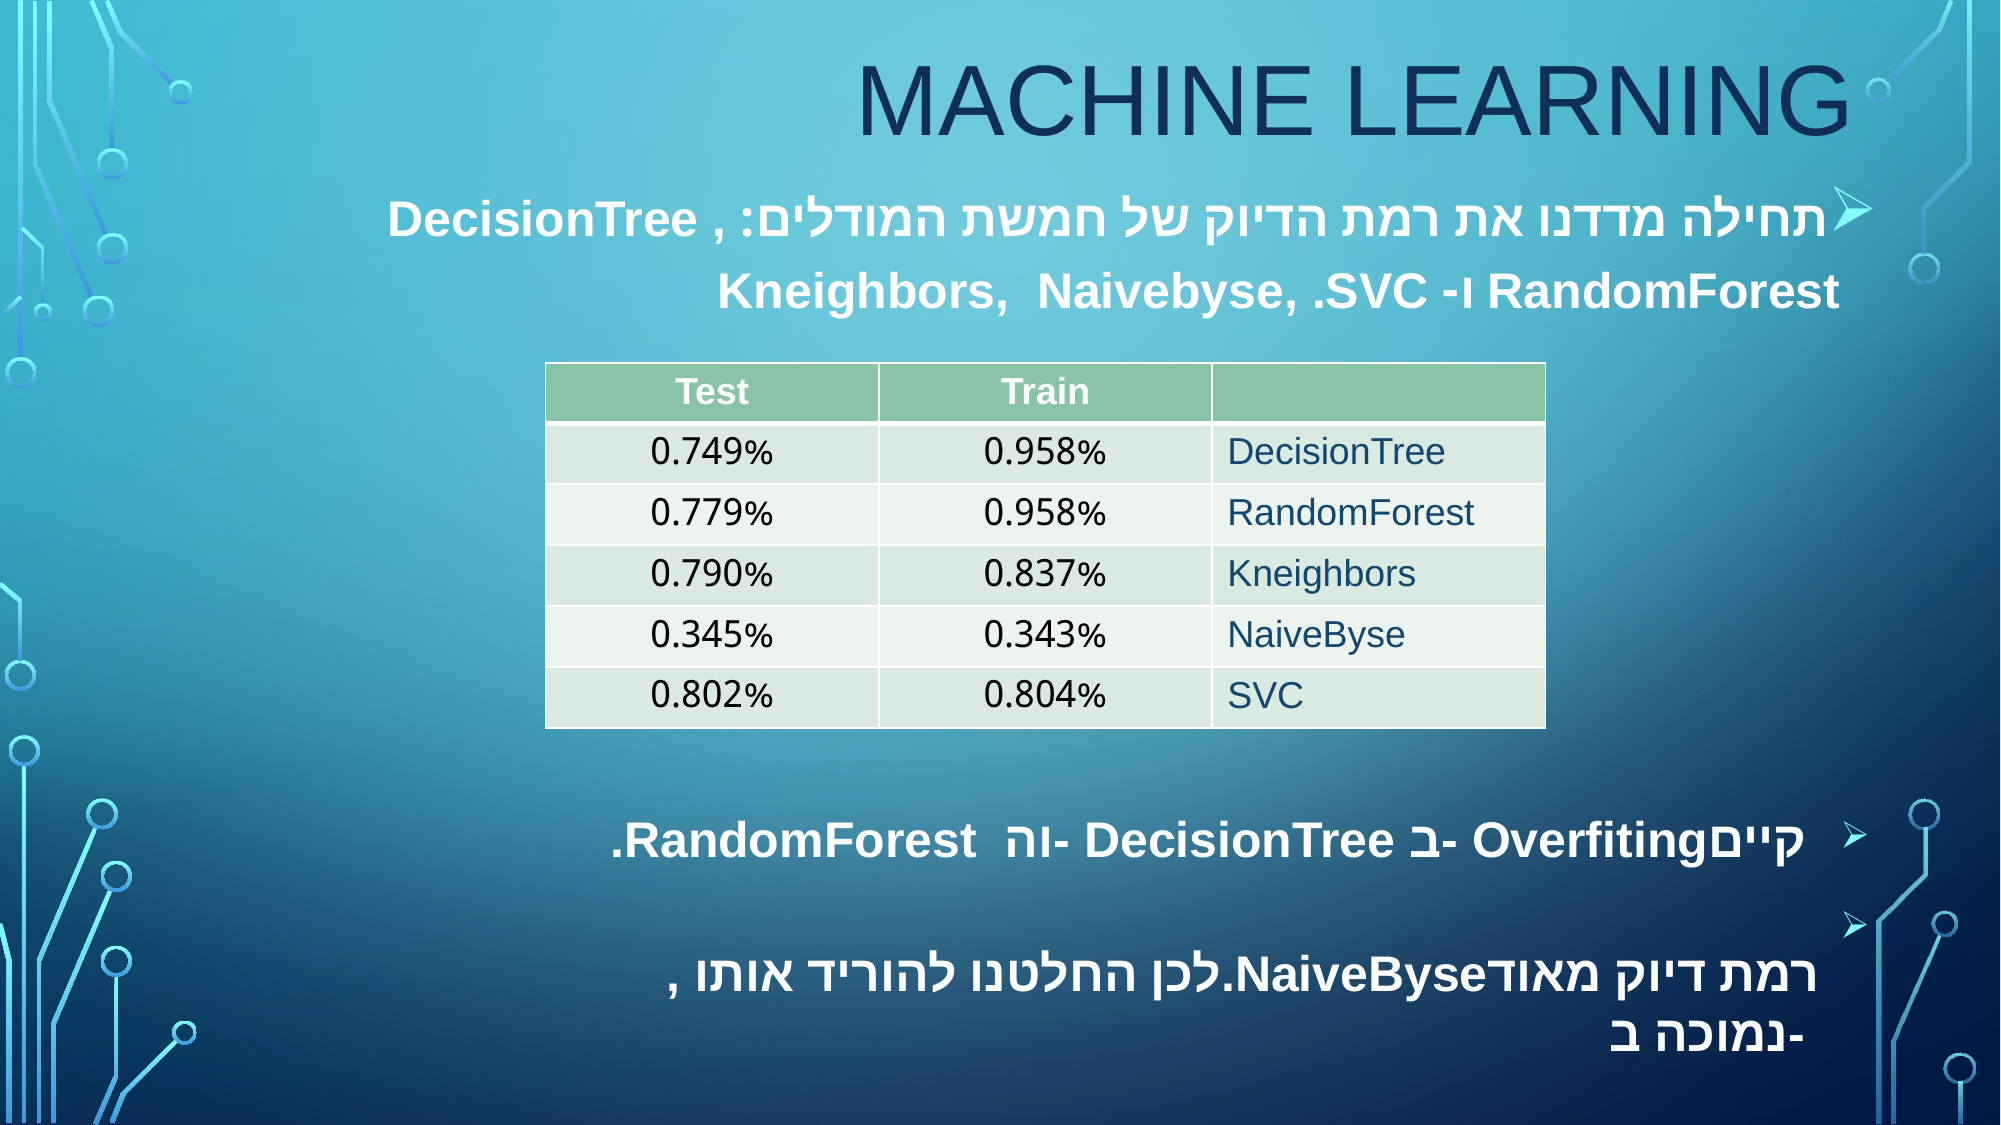

# Machine Learning

תחילה מדדנו את רמת הדיוק של חמשת המודלים: DecisionTree , RandomForest ו- Kneighbors,  Naivebyse, .SVC

| Test | Train |  |
| --- | --- | --- |
| 0.749% | 0.958% | DecisionTree |
| 0.779% | 0.958% | RandomForest |
| 0.790% | 0.837% | Kneighbors |
| 0.345% | 0.343% | NaiveByse |
| 0.802% | 0.804% | SVC |
.RandomForest  וה- DecisionTree ב- Overfitingקיים

  , לכן החלטנו להוריד אותו.NaiveByseרמת דיוק מאוד נמוכה ב-